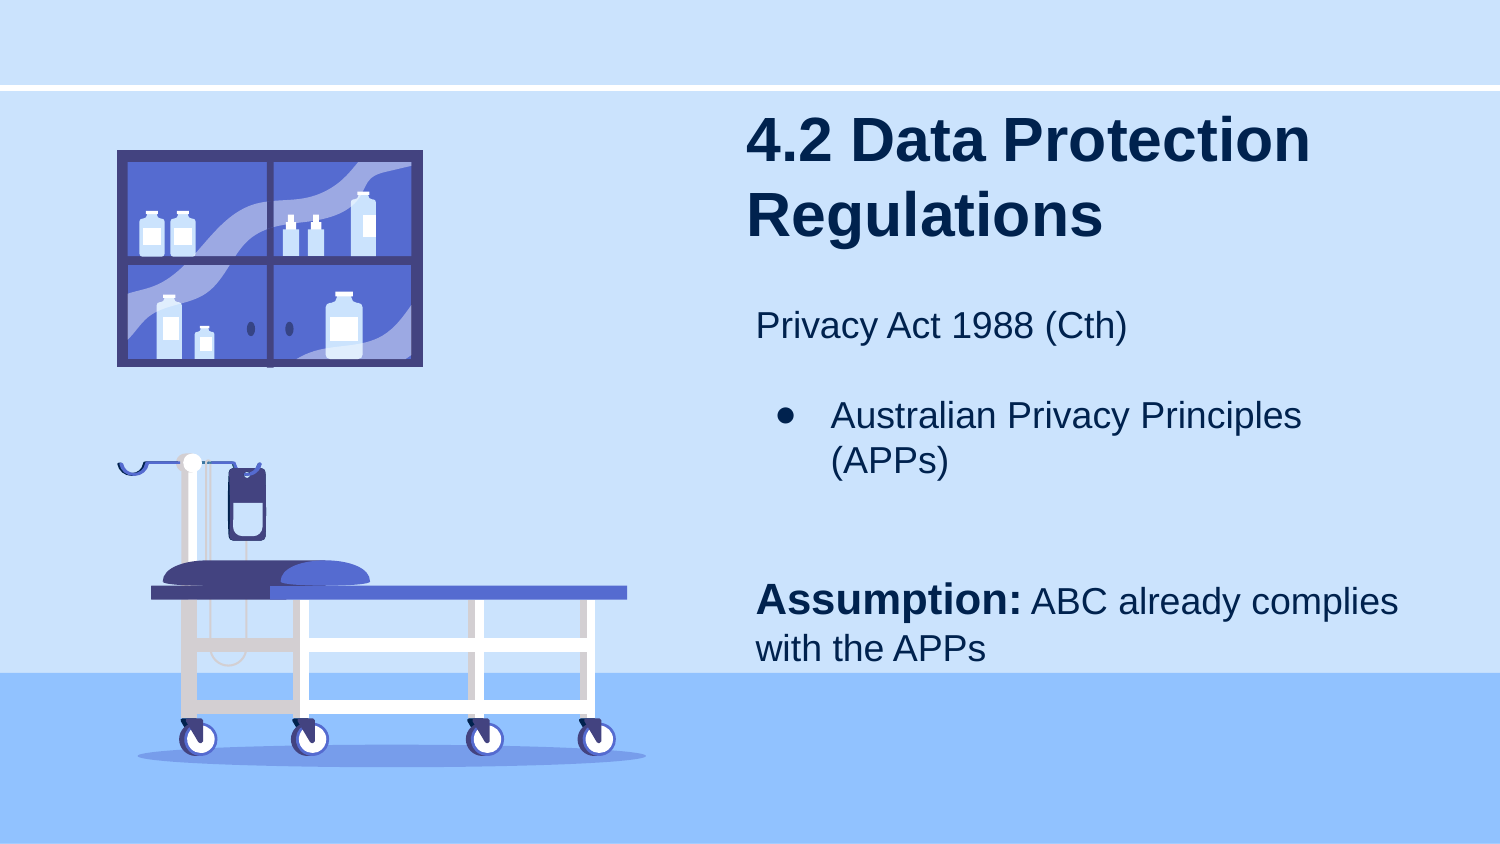

4.2 Data Protection Regulations

Privacy Act 1988 (Cth)

Australian Privacy Principles (APPs)

Assumption: ABC already complies with the APPs